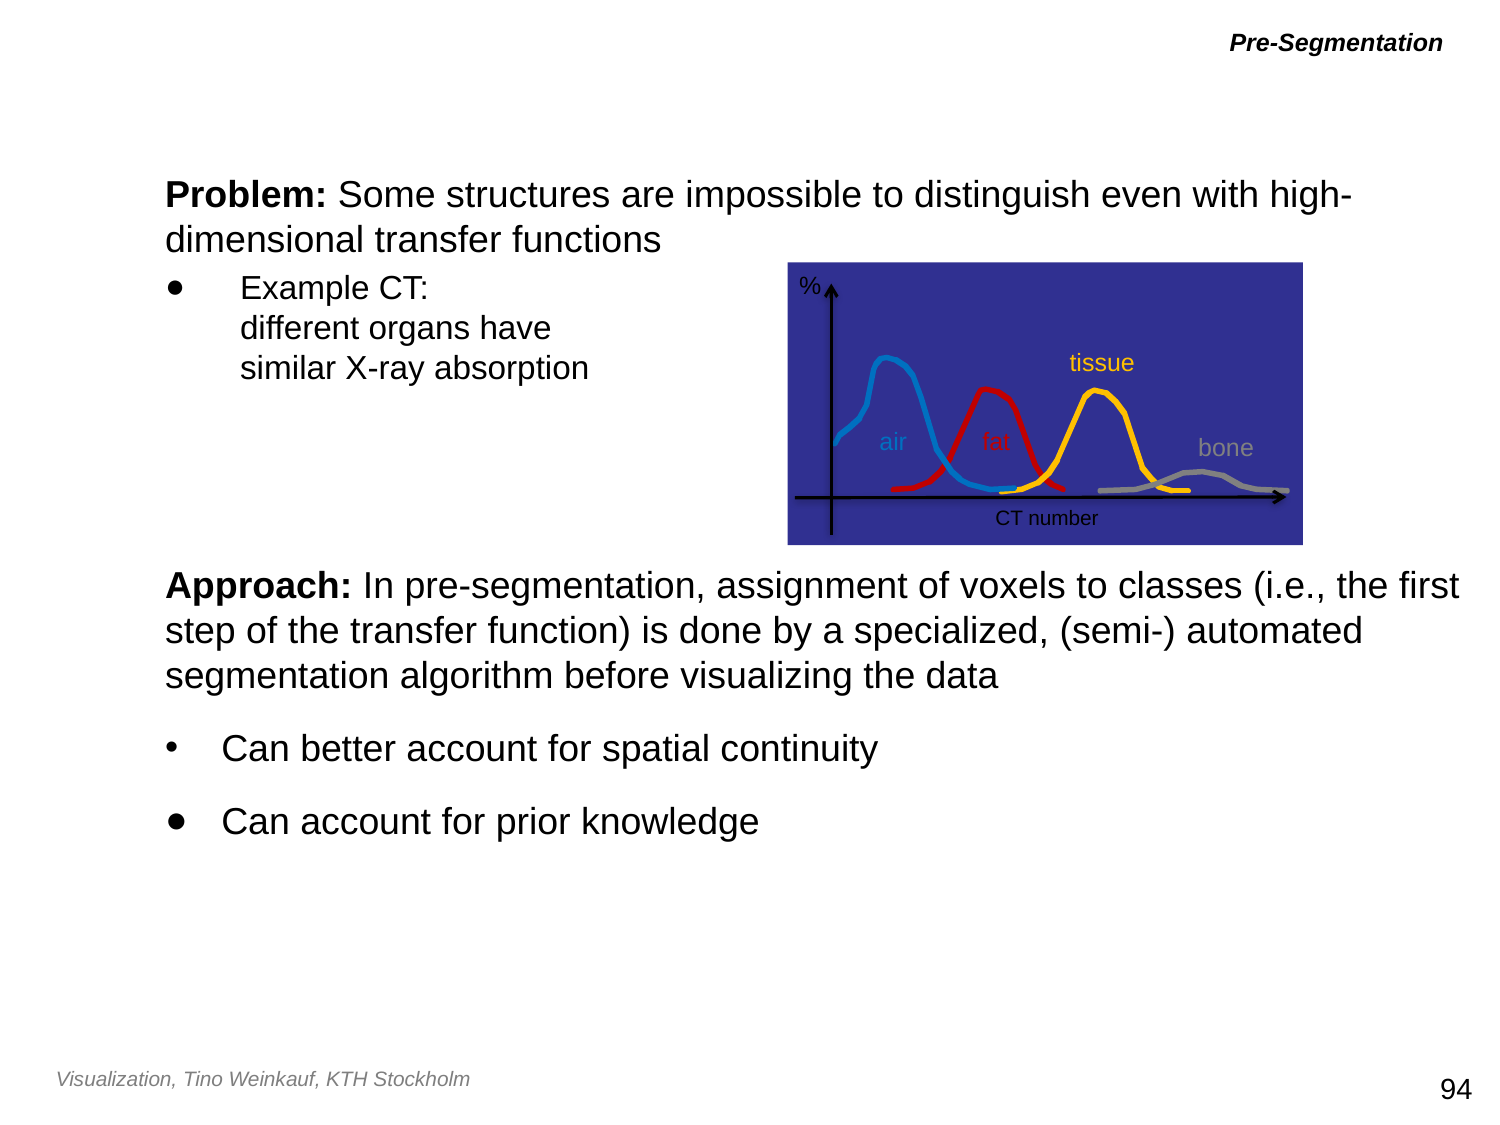

# Pre-Segmentation
Problem: Some structures are impossible to distinguish even with high-dimensional transfer functions
Example CT:
different organs have
similar X-ray absorption

Approach: In pre-segmentation, assignment of voxels to classes (i.e., the first step of the transfer function) is done by a specialized, (semi-) automated segmentation algorithm before visualizing the data
Can better account for spatial continuity
Can account for prior knowledge

%
tissue

air
fat
bone

CT number
94